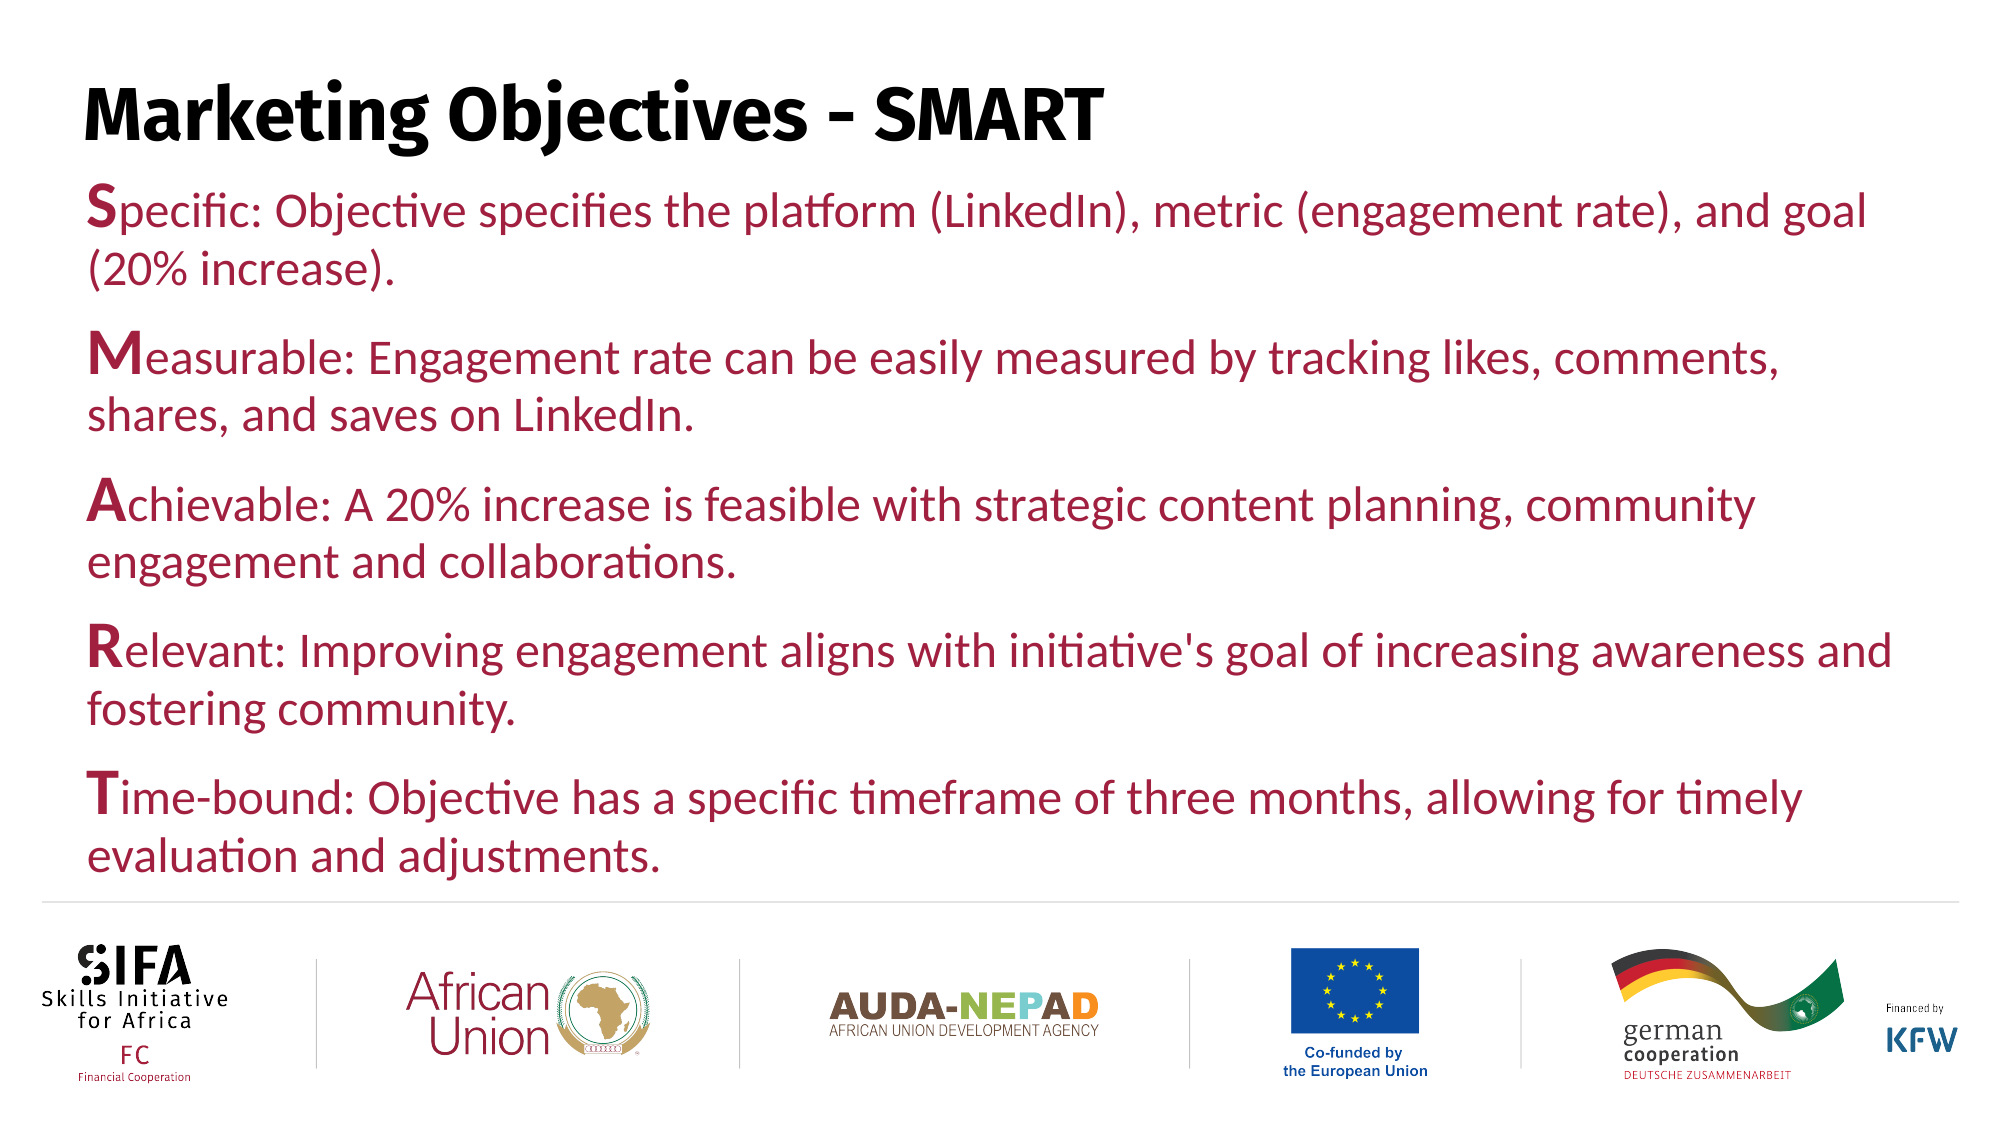

# Marketing Objectives - SMART
Specific: Objective specifies the platform (LinkedIn), metric (engagement rate), and goal (20% increase).
Measurable: Engagement rate can be easily measured by tracking likes, comments, shares, and saves on LinkedIn.
Achievable: A 20% increase is feasible with strategic content planning, community engagement and collaborations.
Relevant: Improving engagement aligns with initiative's goal of increasing awareness and fostering community.
Time-bound: Objective has a specific timeframe of three months, allowing for timely evaluation and adjustments.